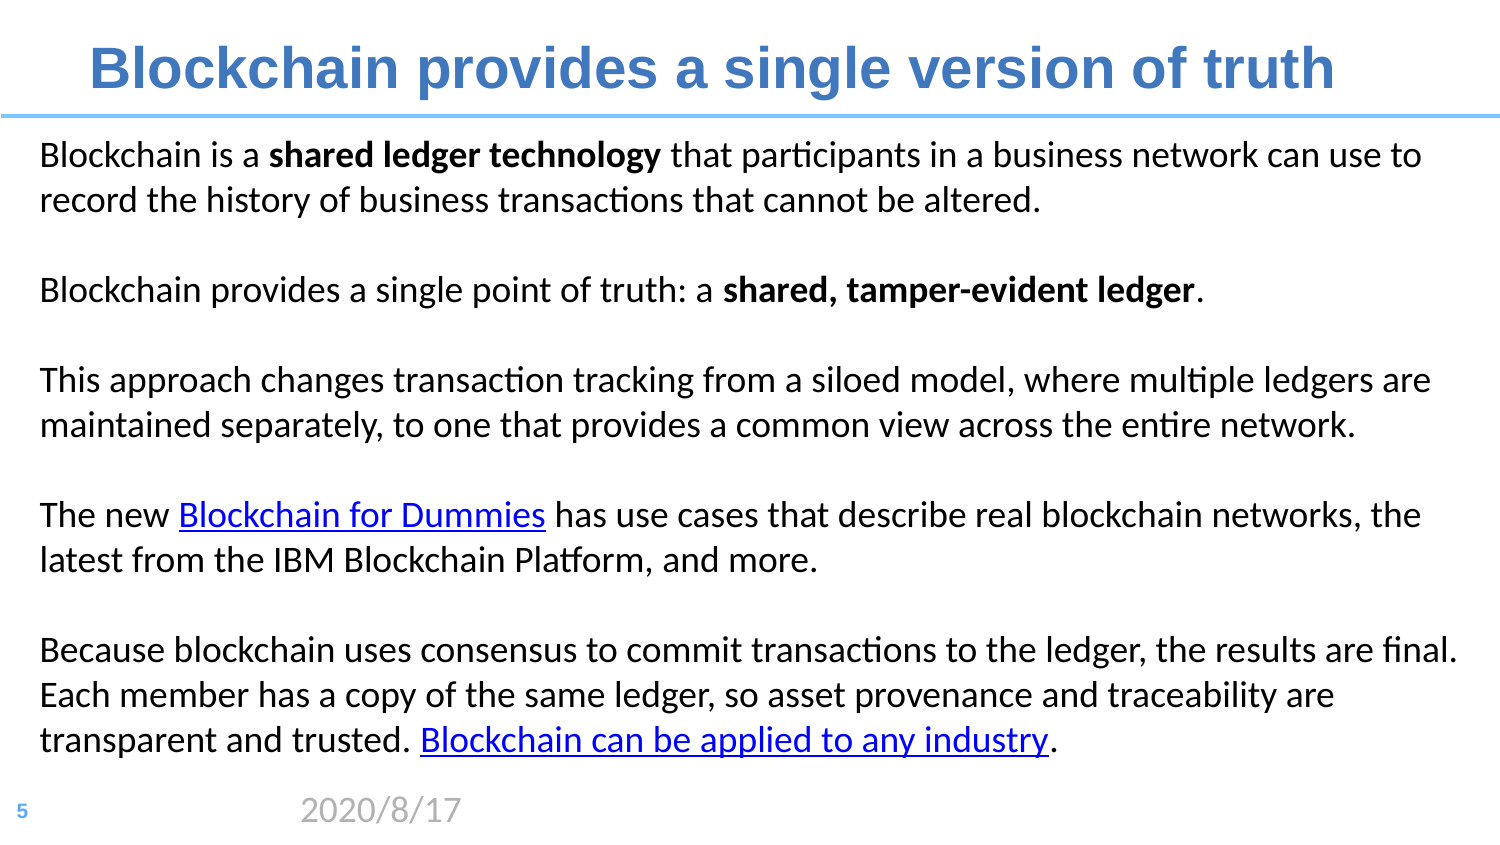

# Blockchain provides a single version of truth
Blockchain is a shared ledger technology that participants in a business network can use to record the history of business transactions that cannot be altered.

Blockchain provides a single point of truth: a shared, tamper-evident ledger.

This approach changes transaction tracking from a siloed model, where multiple ledgers are maintained separately, to one that provides a common view across the entire network.

The new Blockchain for Dummies has use cases that describe real blockchain networks, the latest from the IBM Blockchain Platform, and more.

Because blockchain uses consensus to commit transactions to the ledger, the results are final. Each member has a copy of the same ledger, so asset provenance and traceability are transparent and trusted. Blockchain can be applied to any industry.
2020/8/17
5